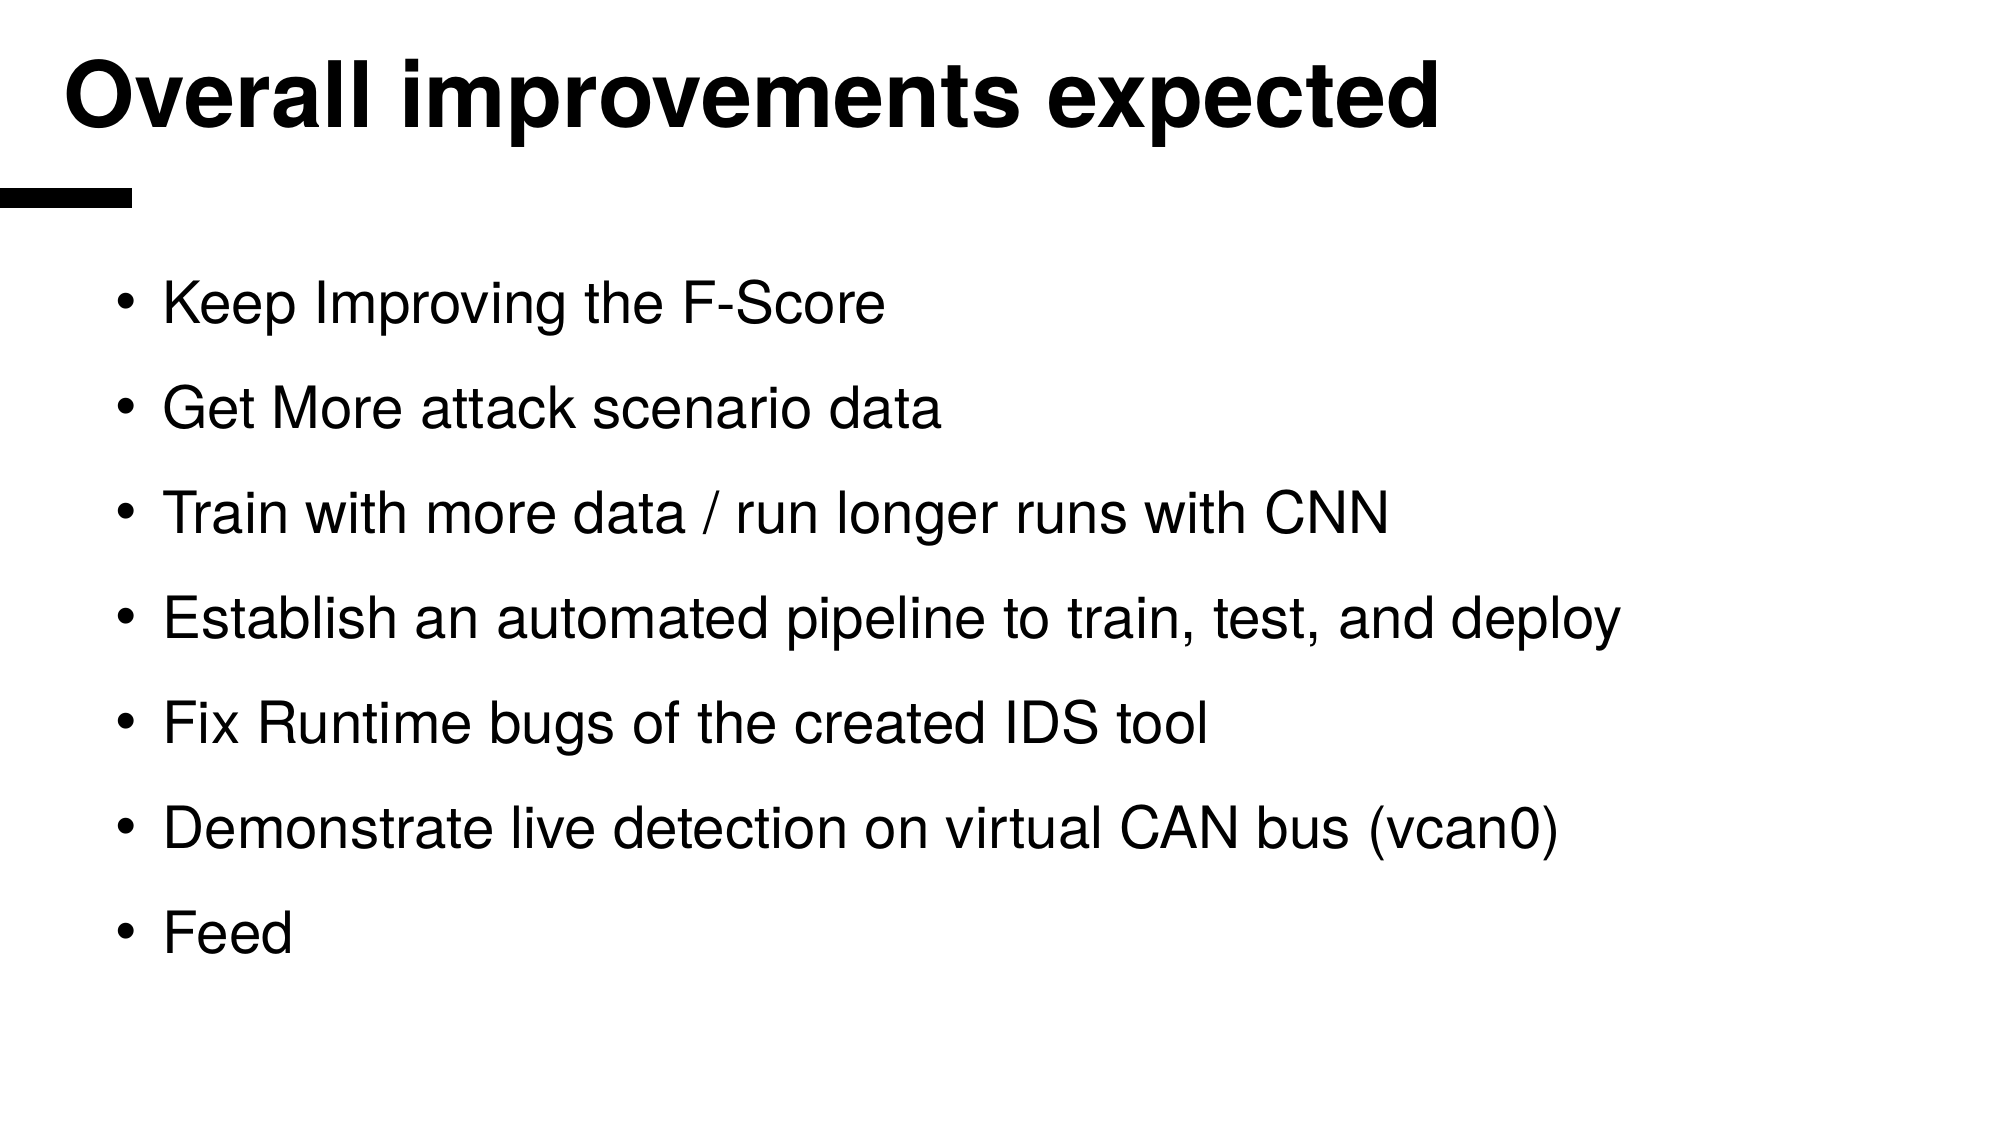

# Overall improvements expected
Keep Improving the F-Score
Get More attack scenario data
Train with more data / run longer runs with CNN
Establish an automated pipeline to train, test, and deploy
Fix Runtime bugs of the created IDS tool
Demonstrate live detection on virtual CAN bus (vcan0)
Feed